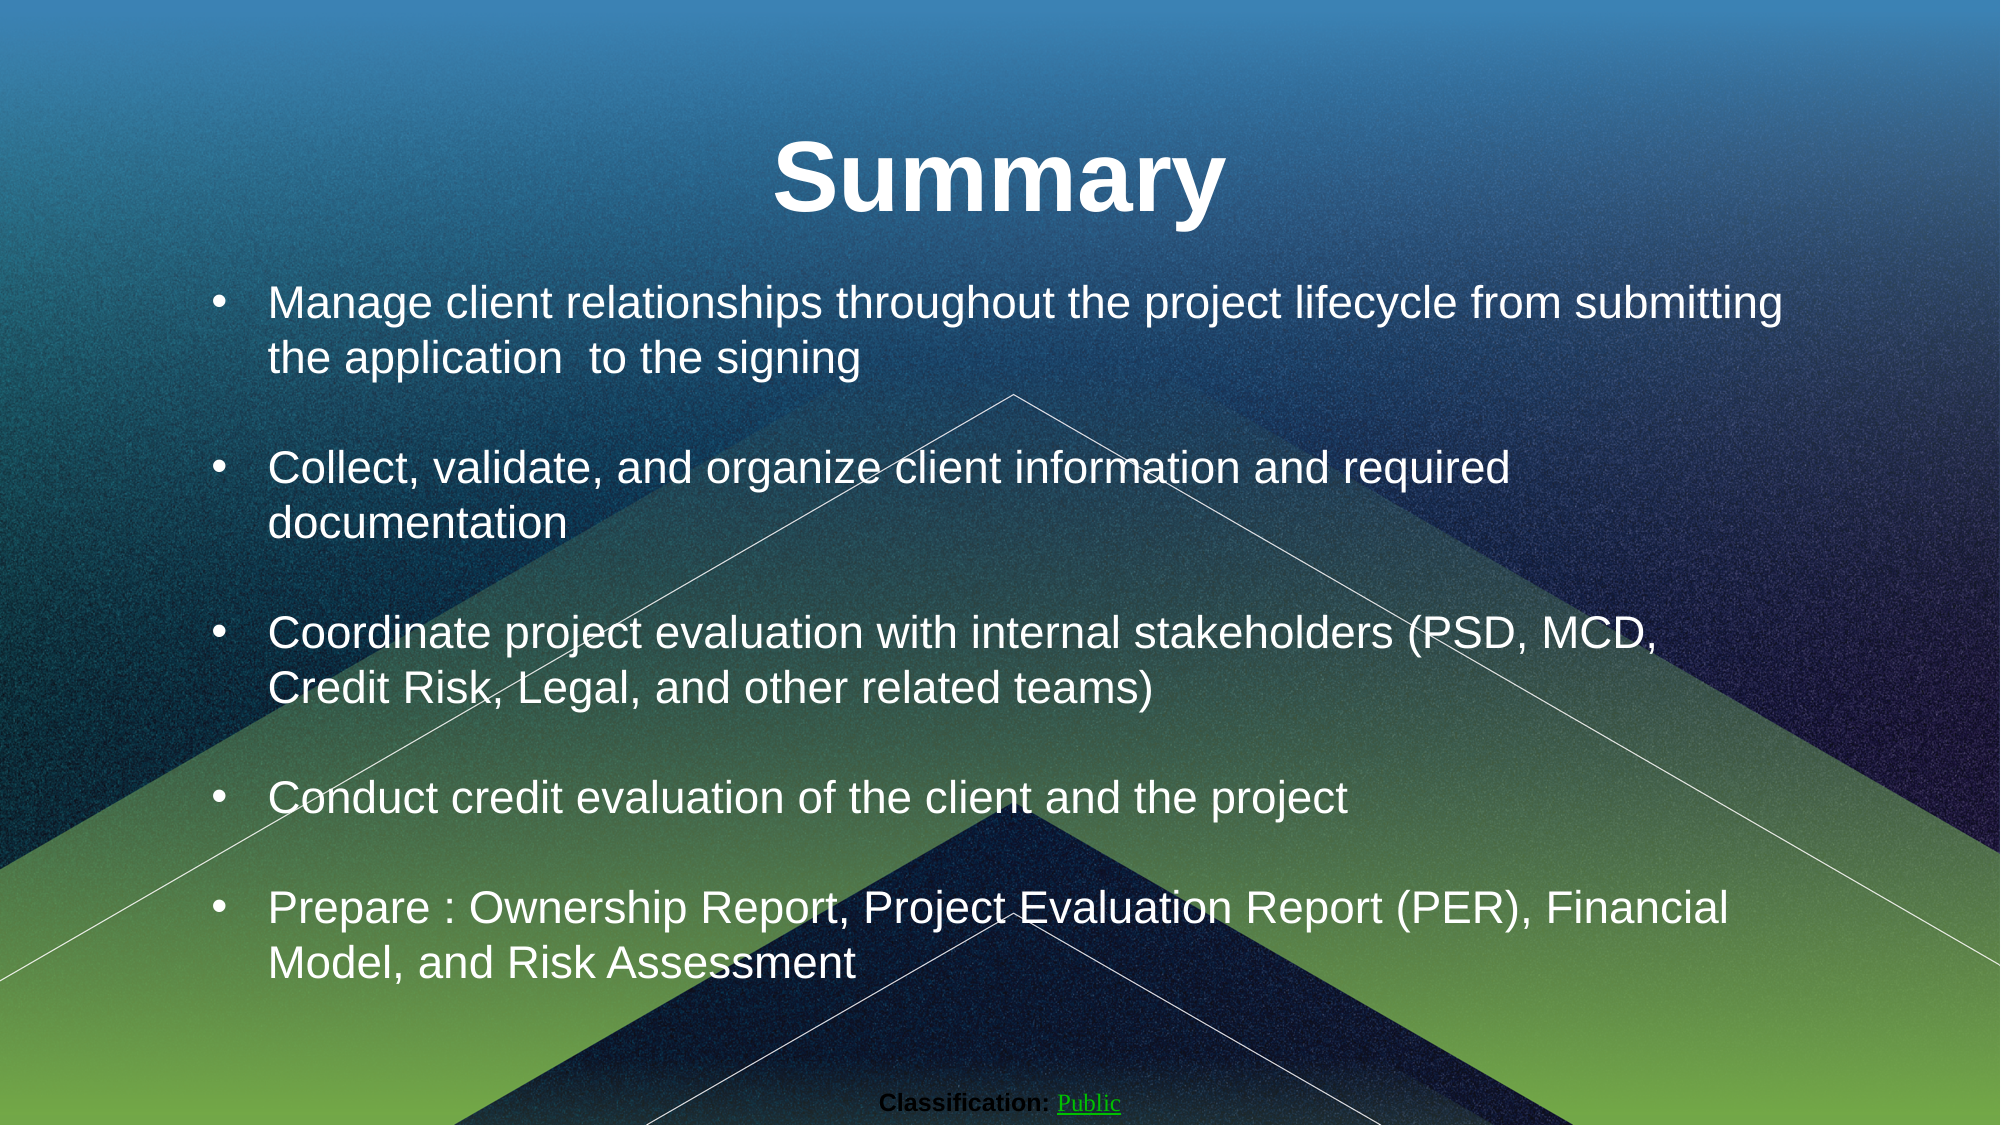

Summary

Manage client relationships throughout the project lifecycle from submitting the application  to the signing

Collect, validate, and organize client information and required documentation

Coordinate project evaluation with internal stakeholders (PSD, MCD, Credit Risk, Legal, and other related teams)

Conduct credit evaluation of the client and the project

Prepare : Ownership Report, Project Evaluation Report (PER), Financial Model, and Risk Assessment
Classification: Public